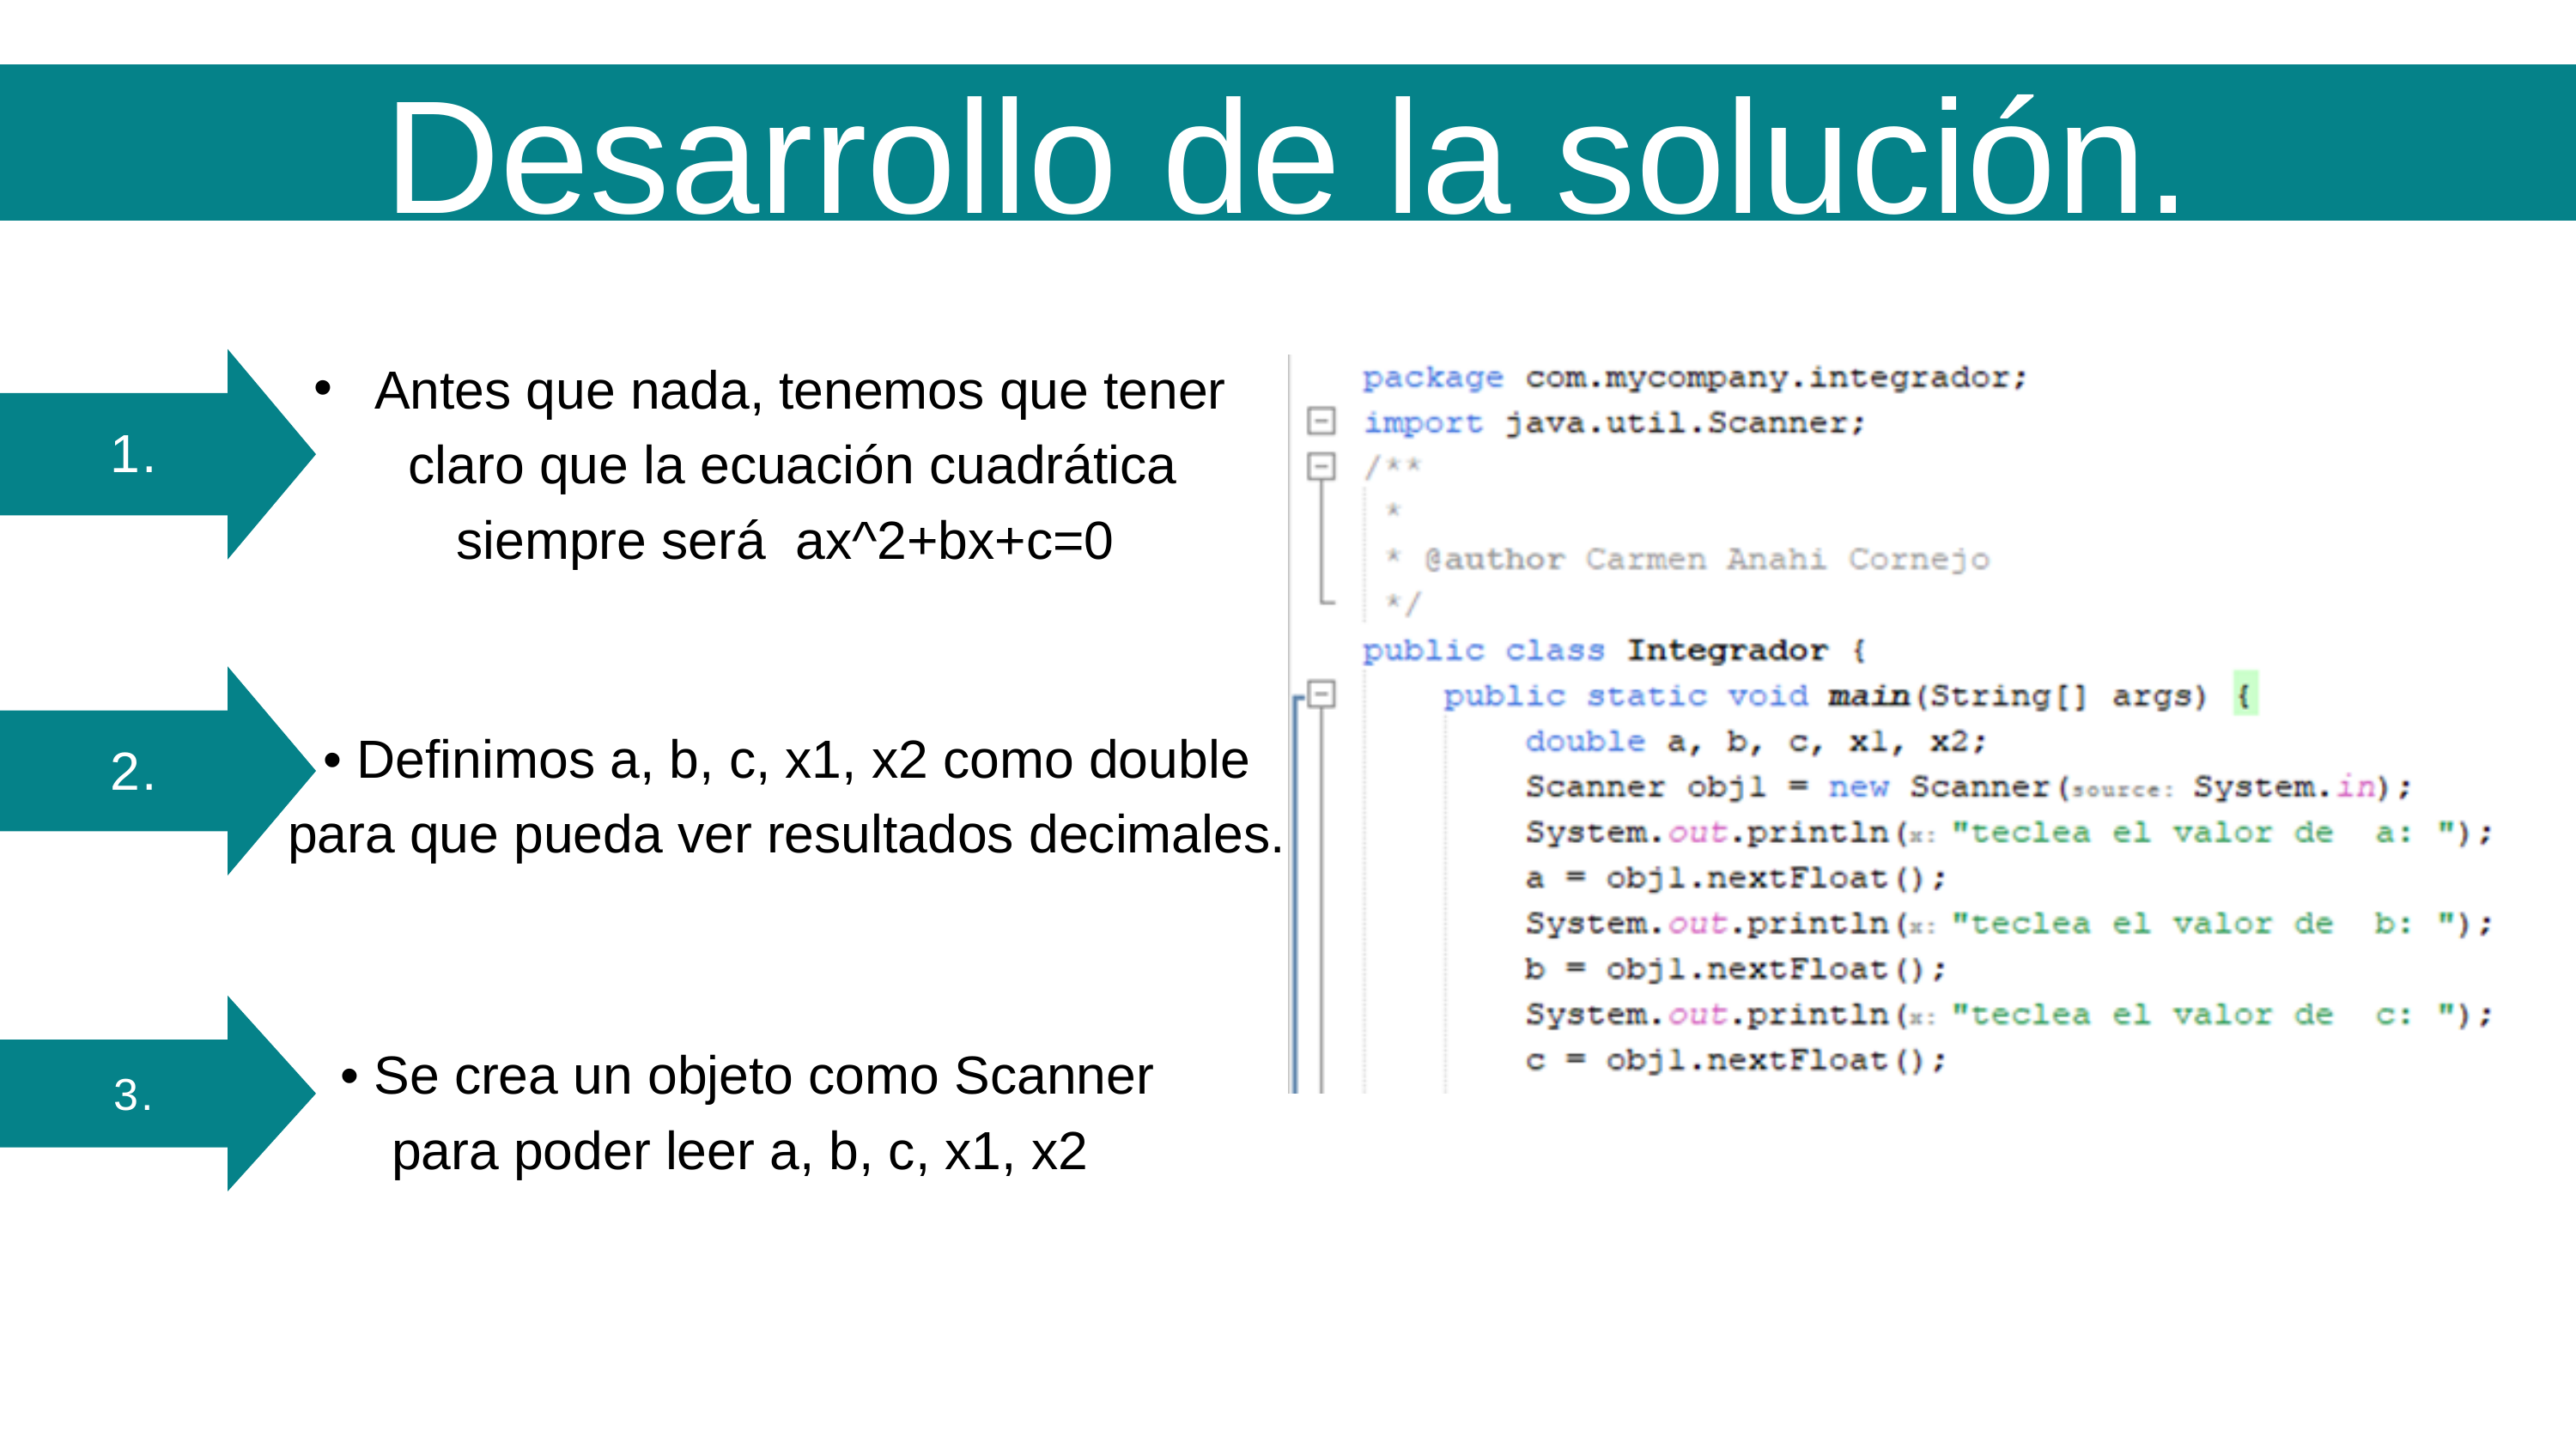

Desarrollo de la solución.
 Antes que nada, tenemos que tener claro que la ecuación cuadrática siempre será  ax^2+bx+c=0

1.

2.
• Definimos a, b, c, x1, x2 como double para que pueda ver resultados decimales.

3.
• Se crea un objeto como Scanner para poder leer a, b, c, x1, x2